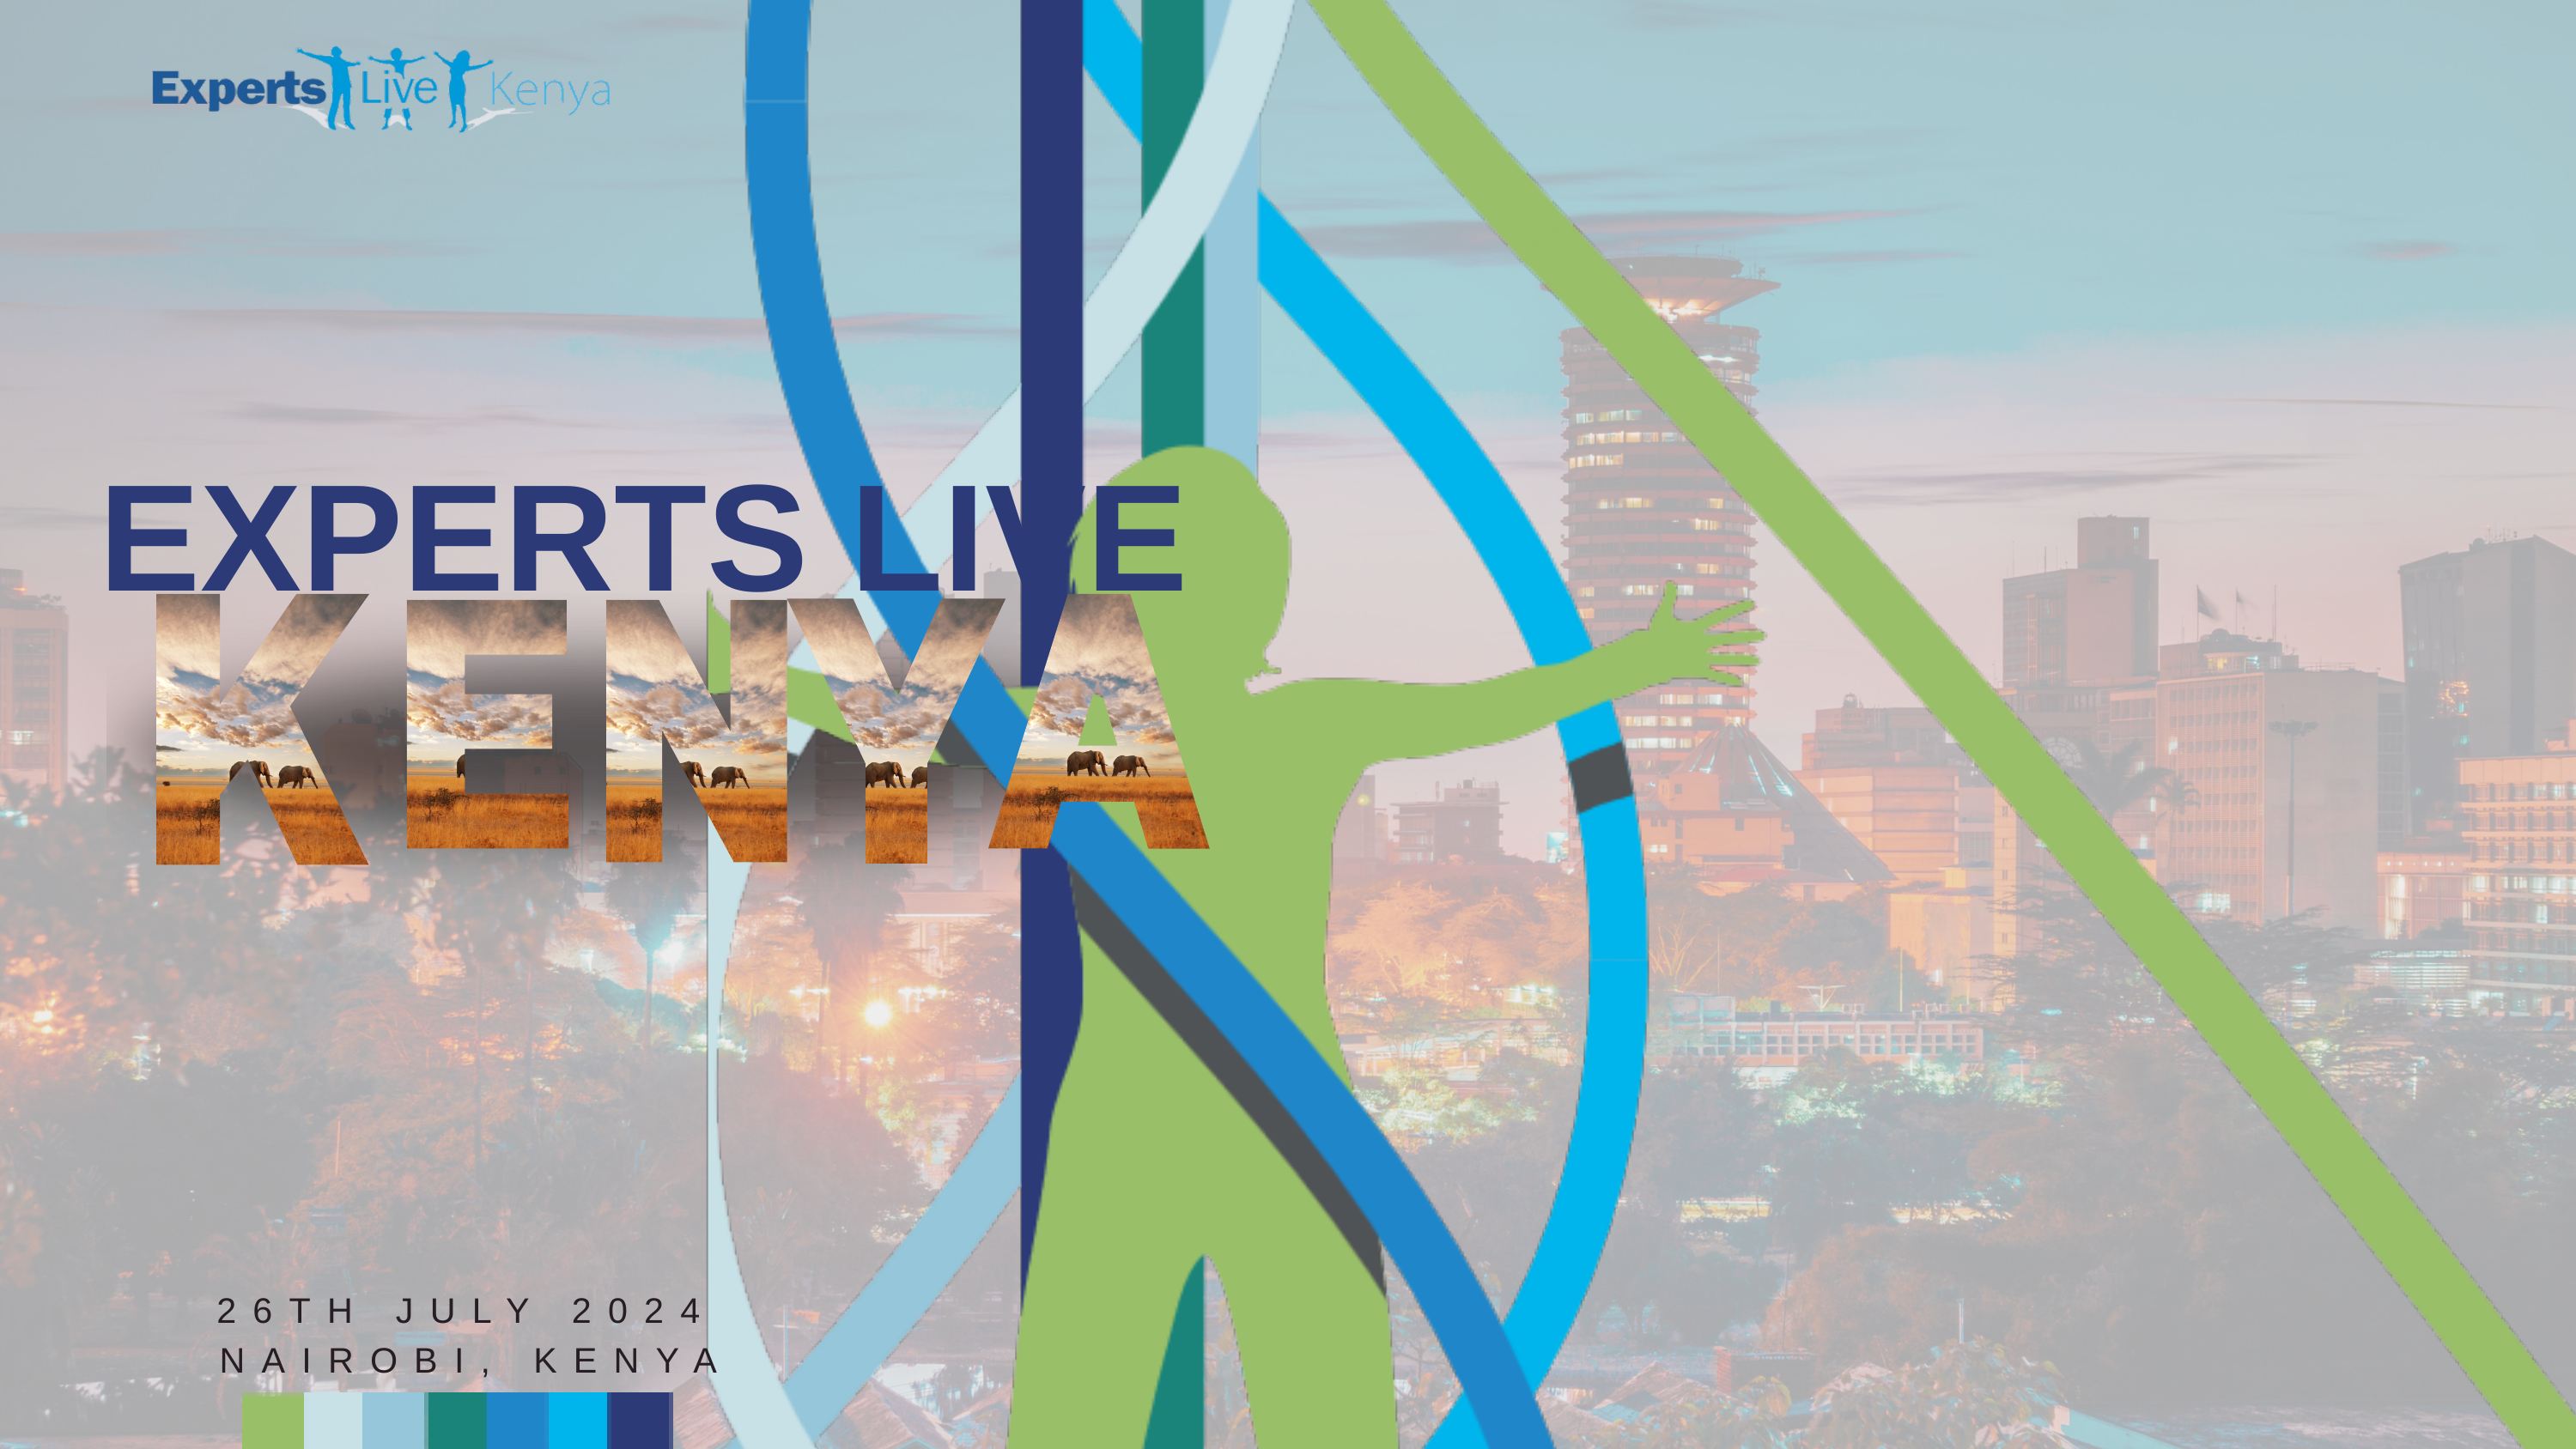

EXPERTS LIVE

26TH JULY 2024 NAIROBI, KENYA